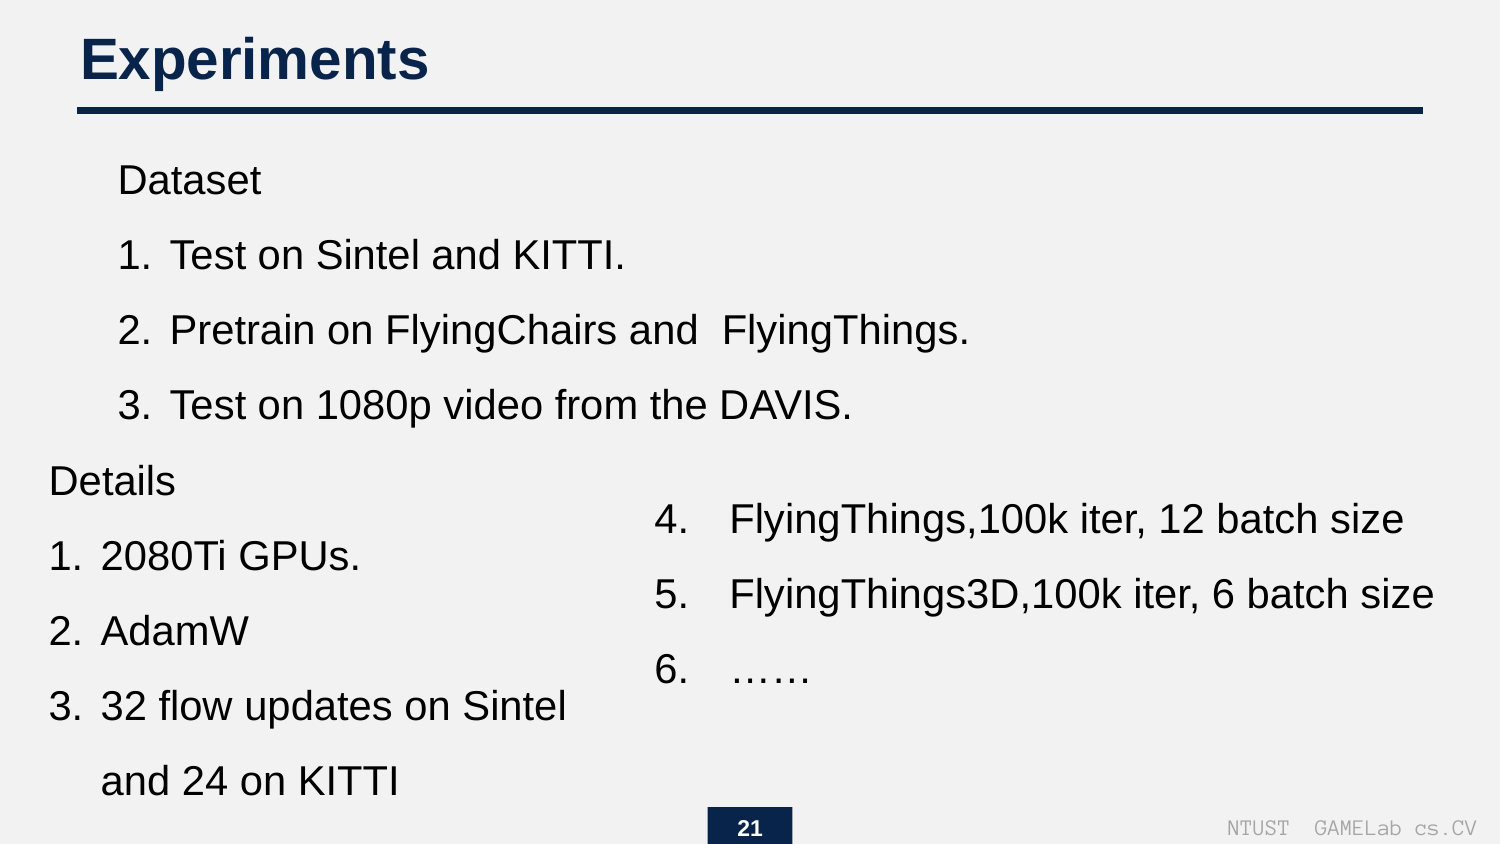

Experiments
Dataset
Test on Sintel and KITTI.
Pretrain on FlyingChairs and  FlyingThings.
Test on 1080p video from the DAVIS.

Details
2080Ti GPUs.
AdamW
32 flow updates on Sintel and 24 on KITTI
FlyingThings,100k iter, 12 batch size
FlyingThings3D,100k iter, 6 batch size
……
21

NTUST  GAMELab cs.CV